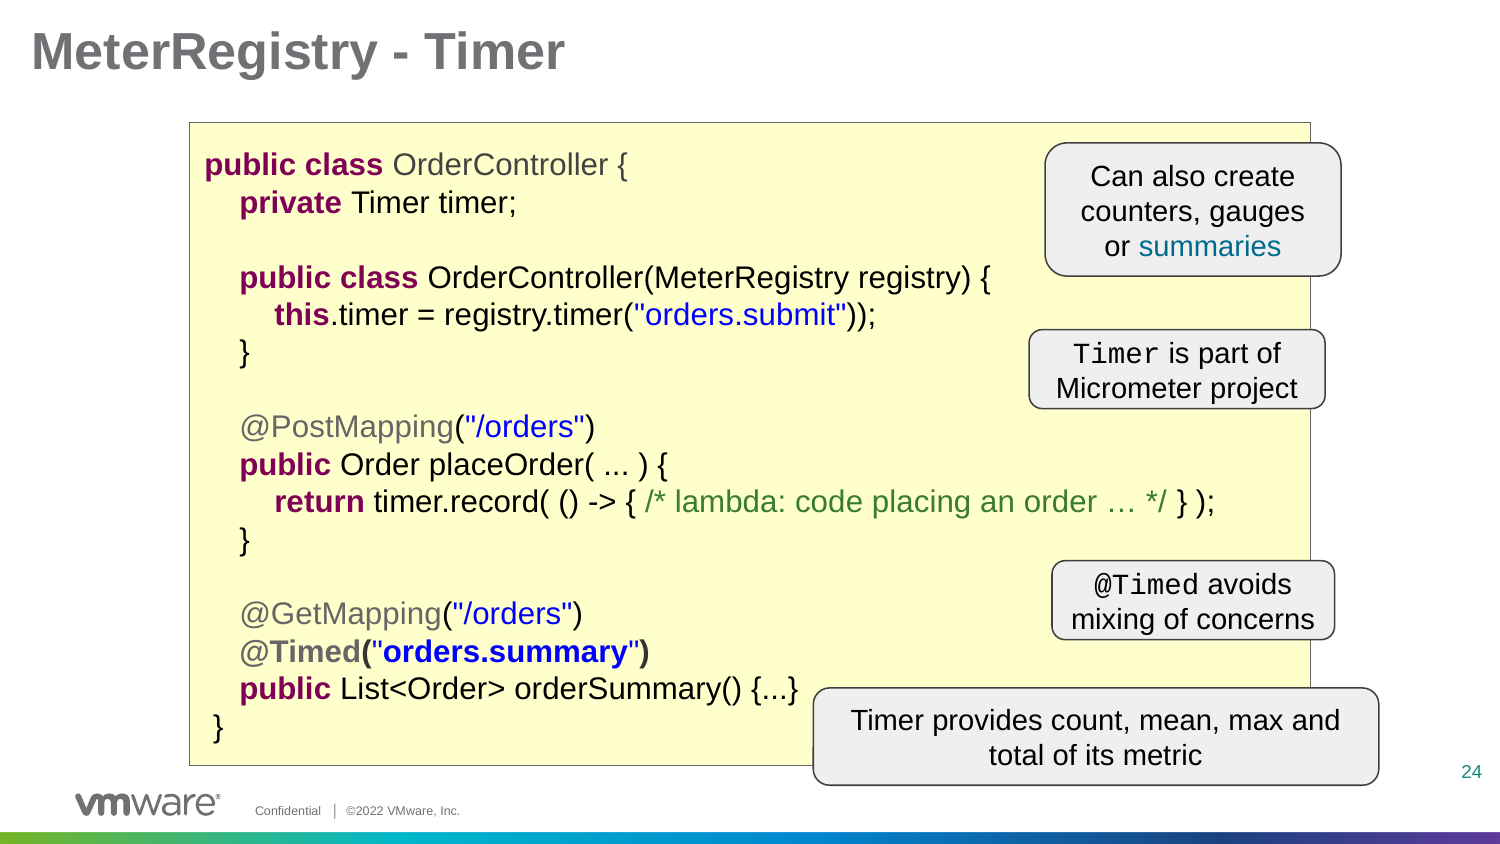

# MeterRegistry - Timer
public class OrderController {
    private Timer timer;

    public class OrderController(MeterRegistry registry) {
        this.timer = registry.timer("orders.submit"));
    }

    @PostMapping("/orders")
    public Order placeOrder( ... ) {
        return timer.record( () -> { /* lambda: code placing an order … */ } );
    }

    @GetMapping("/orders")
    @Timed("orders.summary")
    public List<Order> orderSummary() {...}
 }
Can also create counters, gauges or summaries
Timer is part of Micrometer project
@Timed avoids mixing of concerns
Timer provides count, mean, max and total of its metric
24